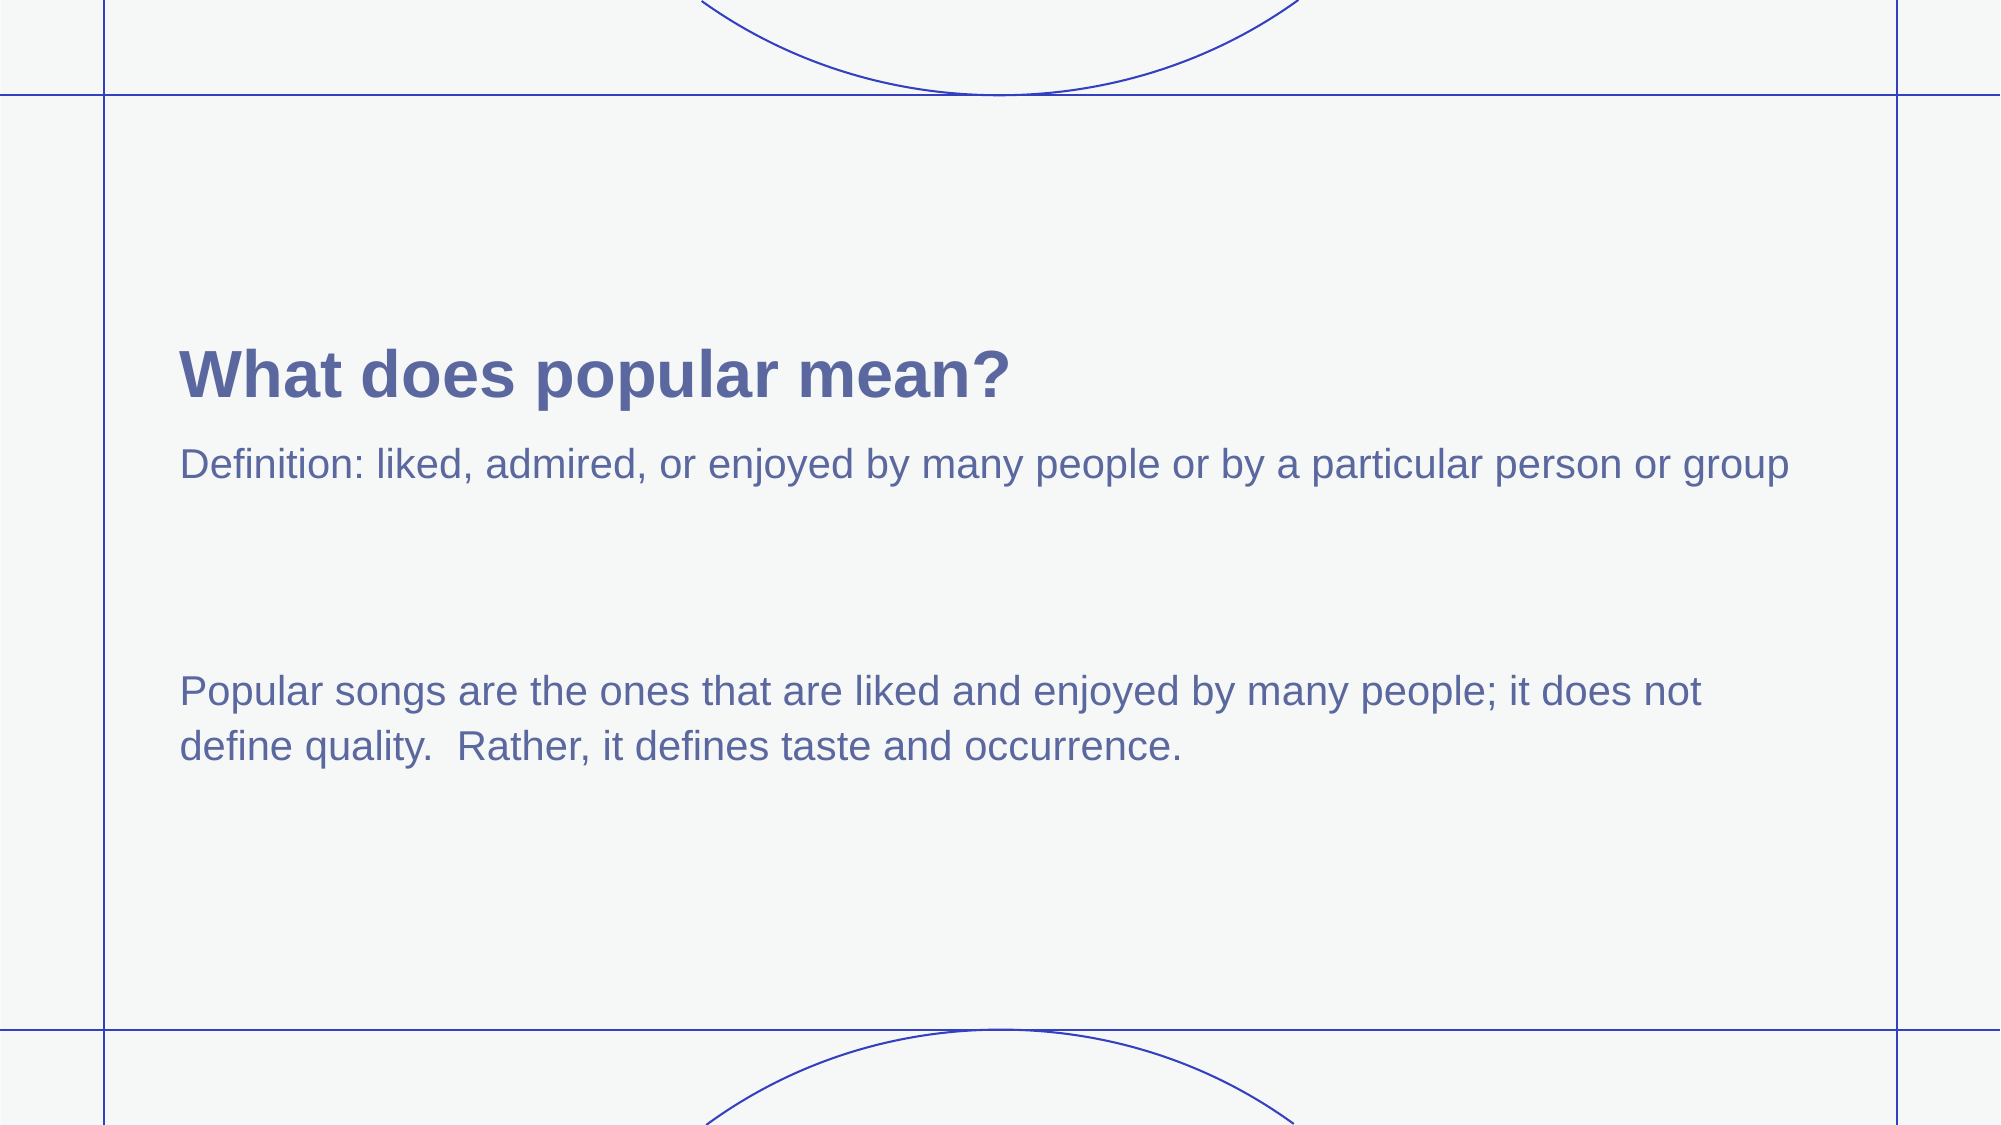

What does popular mean?
Definition: liked, admired, or enjoyed by many people or by a particular person or group

Popular songs are the ones that are liked and enjoyed by many people; it does not define quality.  Rather, it defines taste and occurrence.